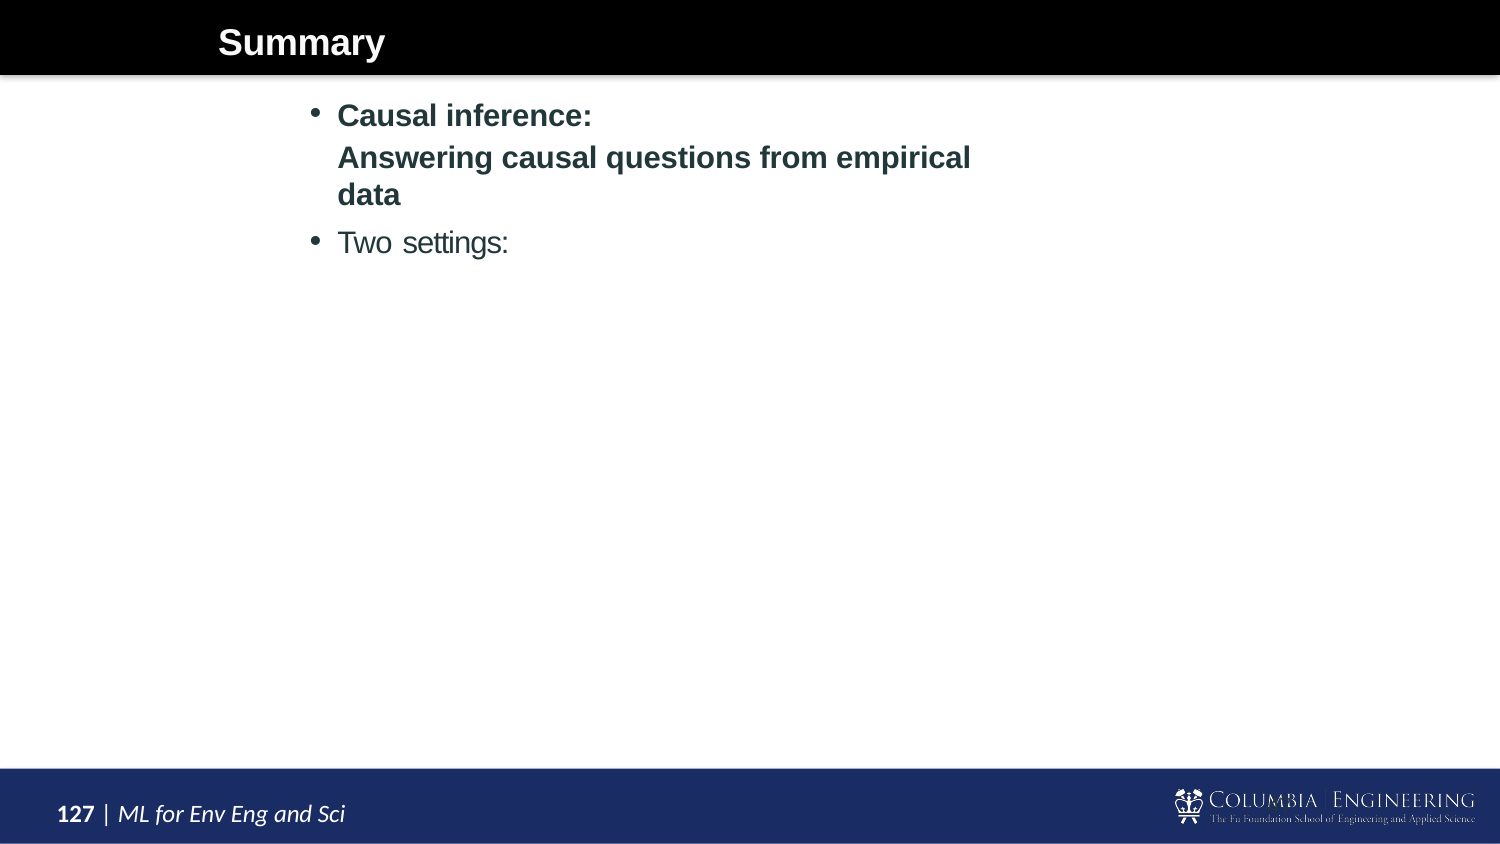

#
Summary

Causal inference:
Answering causal questions from empirical data
Two settings:

47